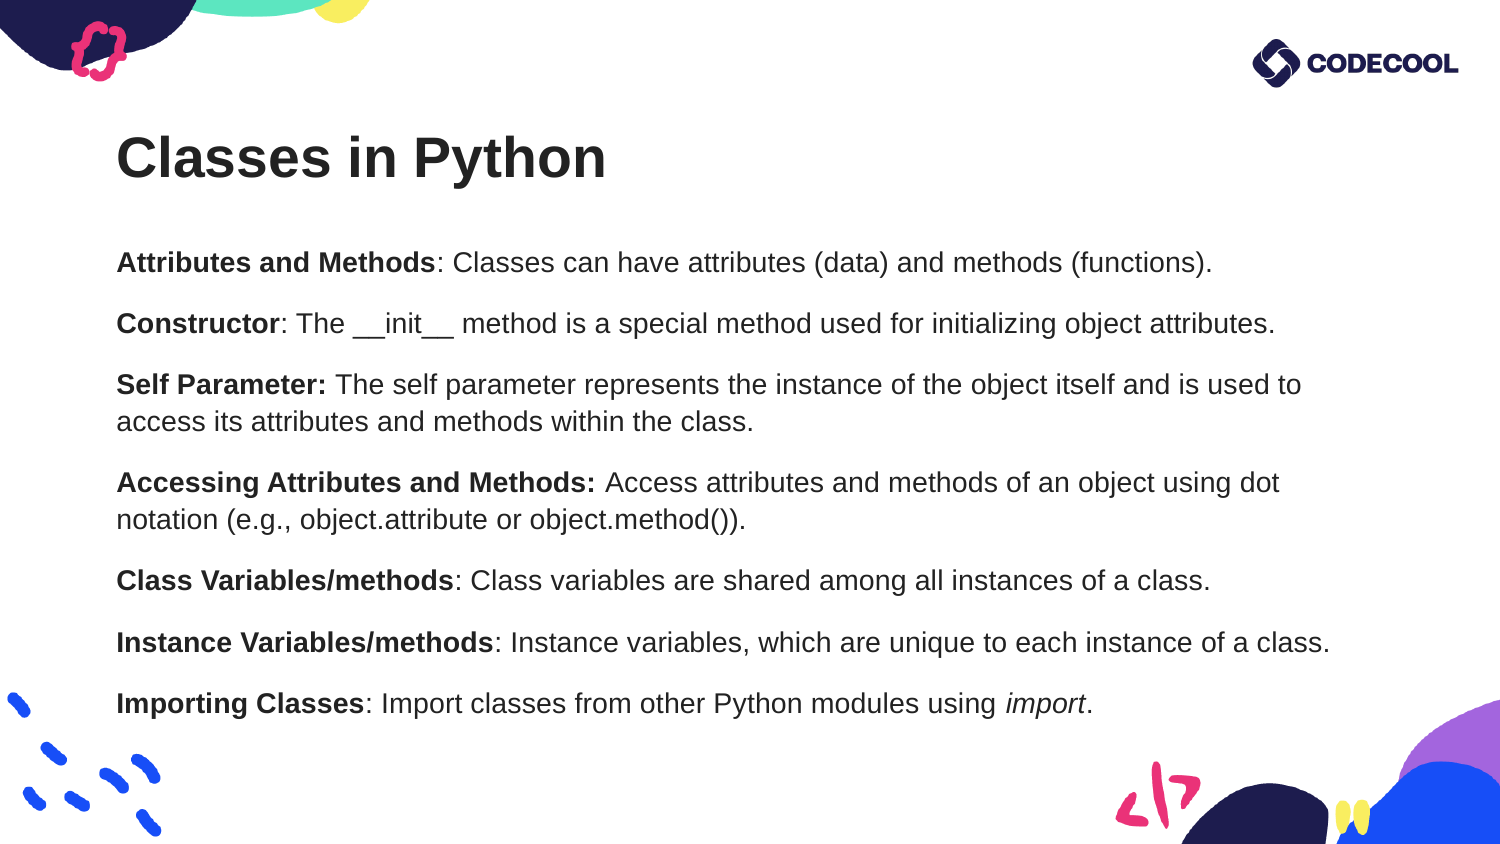

# Classes in Python
Attributes and Methods: Classes can have attributes (data) and methods (functions).
Constructor: The __init__ method is a special method used for initializing object attributes.
Self Parameter: The self parameter represents the instance of the object itself and is used to access its attributes and methods within the class.
Accessing Attributes and Methods: Access attributes and methods of an object using dot notation (e.g., object.attribute or object.method()).
Class Variables/methods: Class variables are shared among all instances of a class.
Instance Variables/methods: Instance variables, which are unique to each instance of a class.
Importing Classes: Import classes from other Python modules using import.